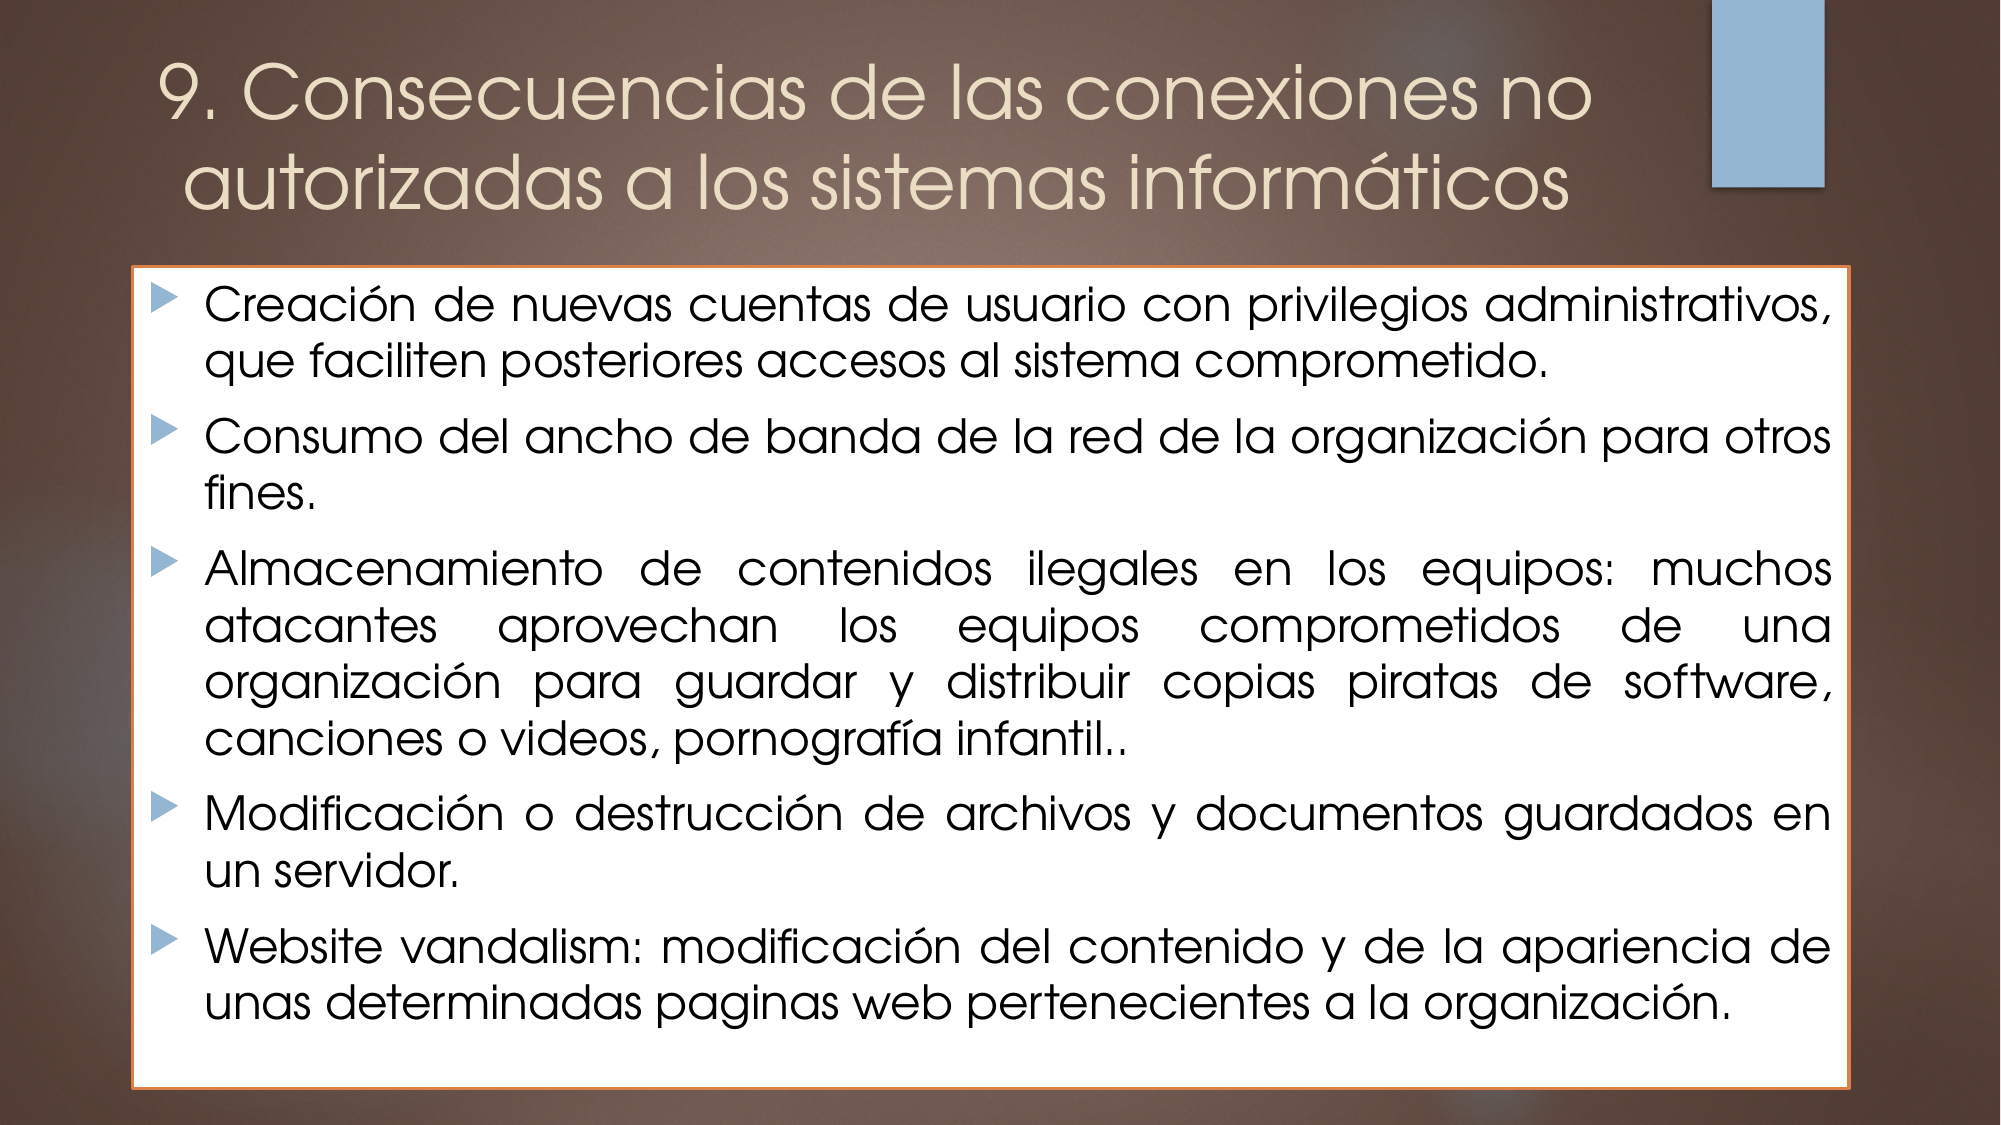

# 9. Consecuencias de las conexiones no autorizadas a los sistemas informáticos
Creación de nuevas cuentas de usuario con privilegios administrativos, que faciliten posteriores accesos al sistema comprometido.
Consumo del ancho de banda de la red de la organización para otros fines.
Almacenamiento de contenidos ilegales en los equipos: muchos atacantes aprovechan los equipos comprometidos de una organización para guardar y distribuir copias piratas de software, canciones o videos, pornografía infantil..
Modificación o destrucción de archivos y documentos guardados en un servidor.
Website vandalism: modificación del contenido y de la apariencia de unas determinadas paginas web pertenecientes a la organización.